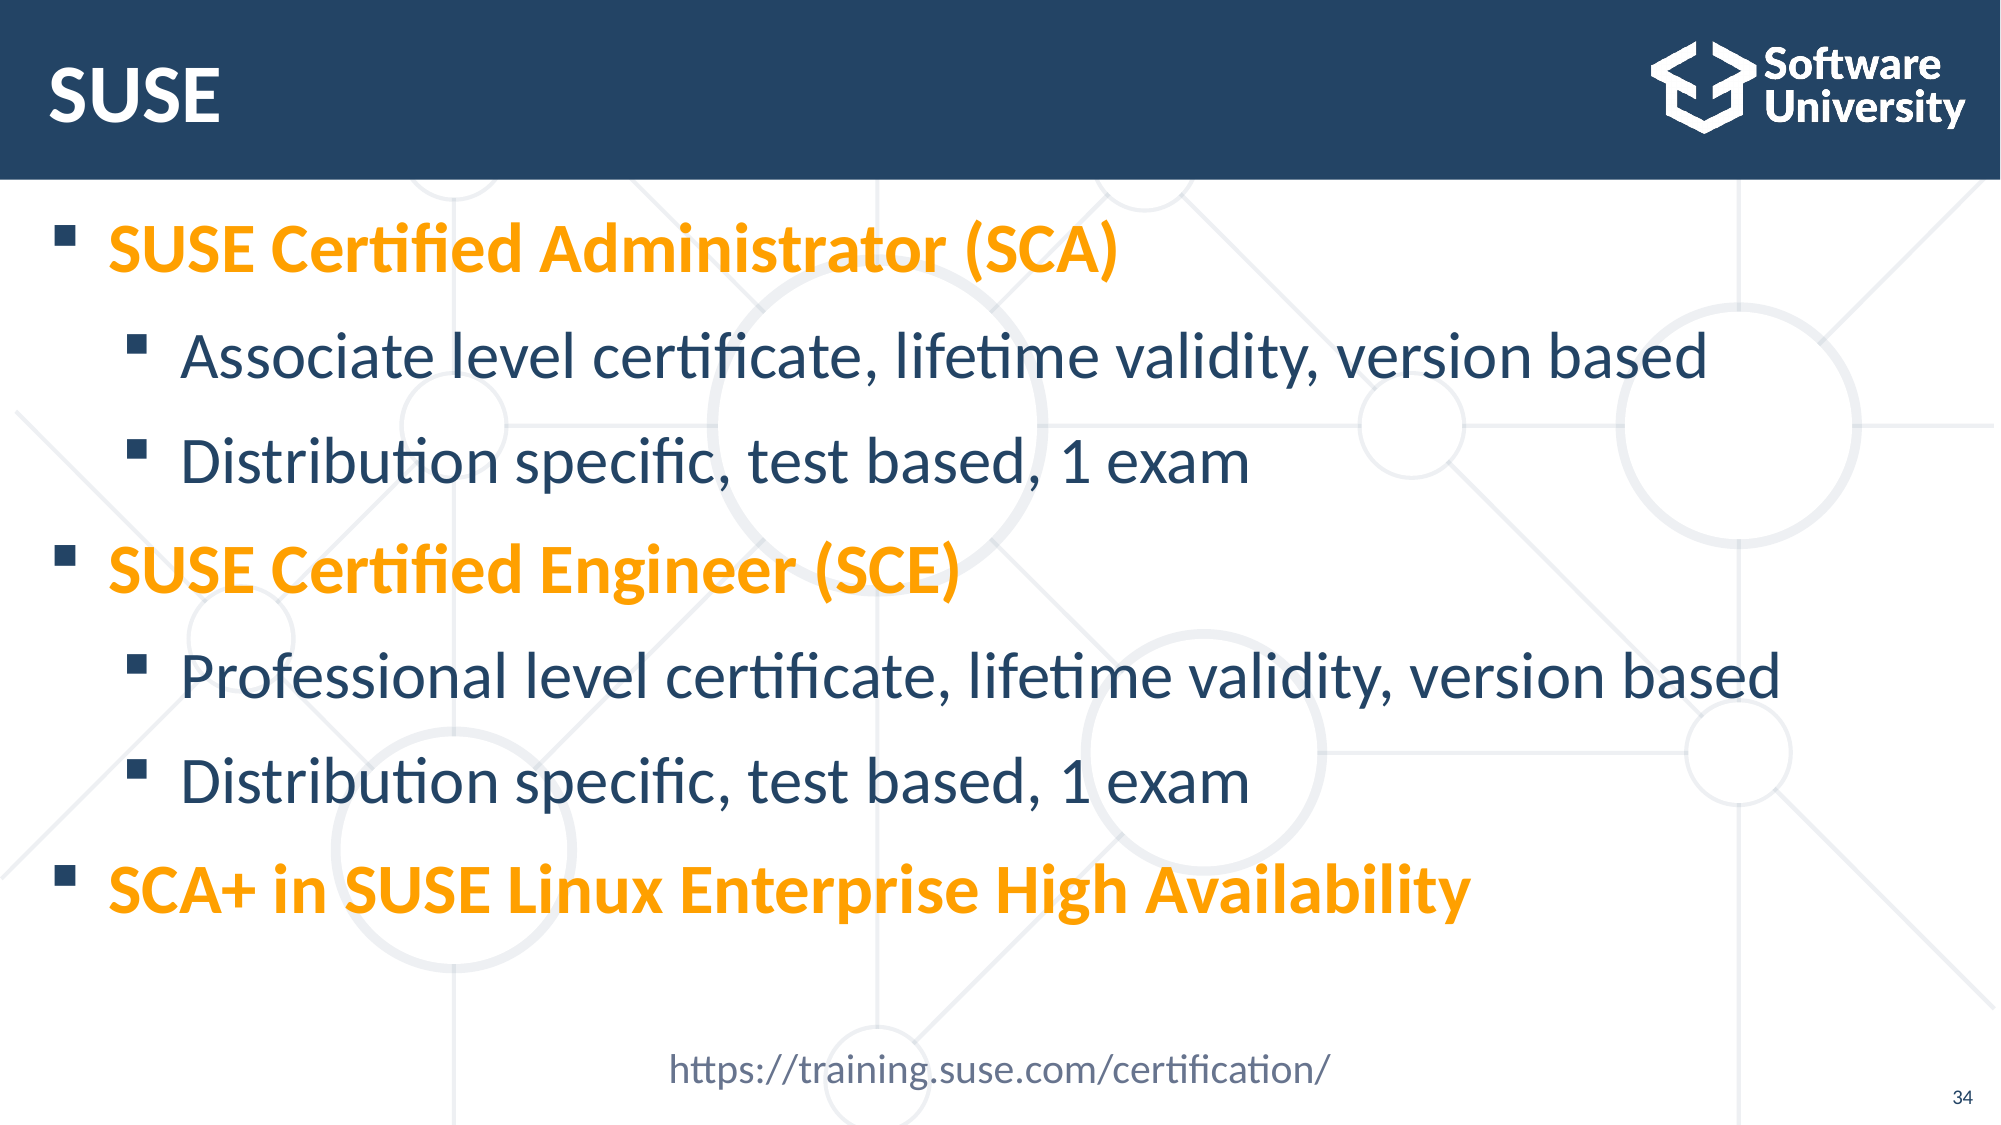

# SUSE
SUSE Certified Administrator (SCA)
Associate level certificate, lifetime validity, version based
Distribution specific, test based, 1 exam
SUSE Certified Engineer (SCE)
Professional level certificate, lifetime validity, version based
Distribution specific, test based, 1 exam
SCA+ in SUSE Linux Enterprise High Availability
https://training.suse.com/certification/
34